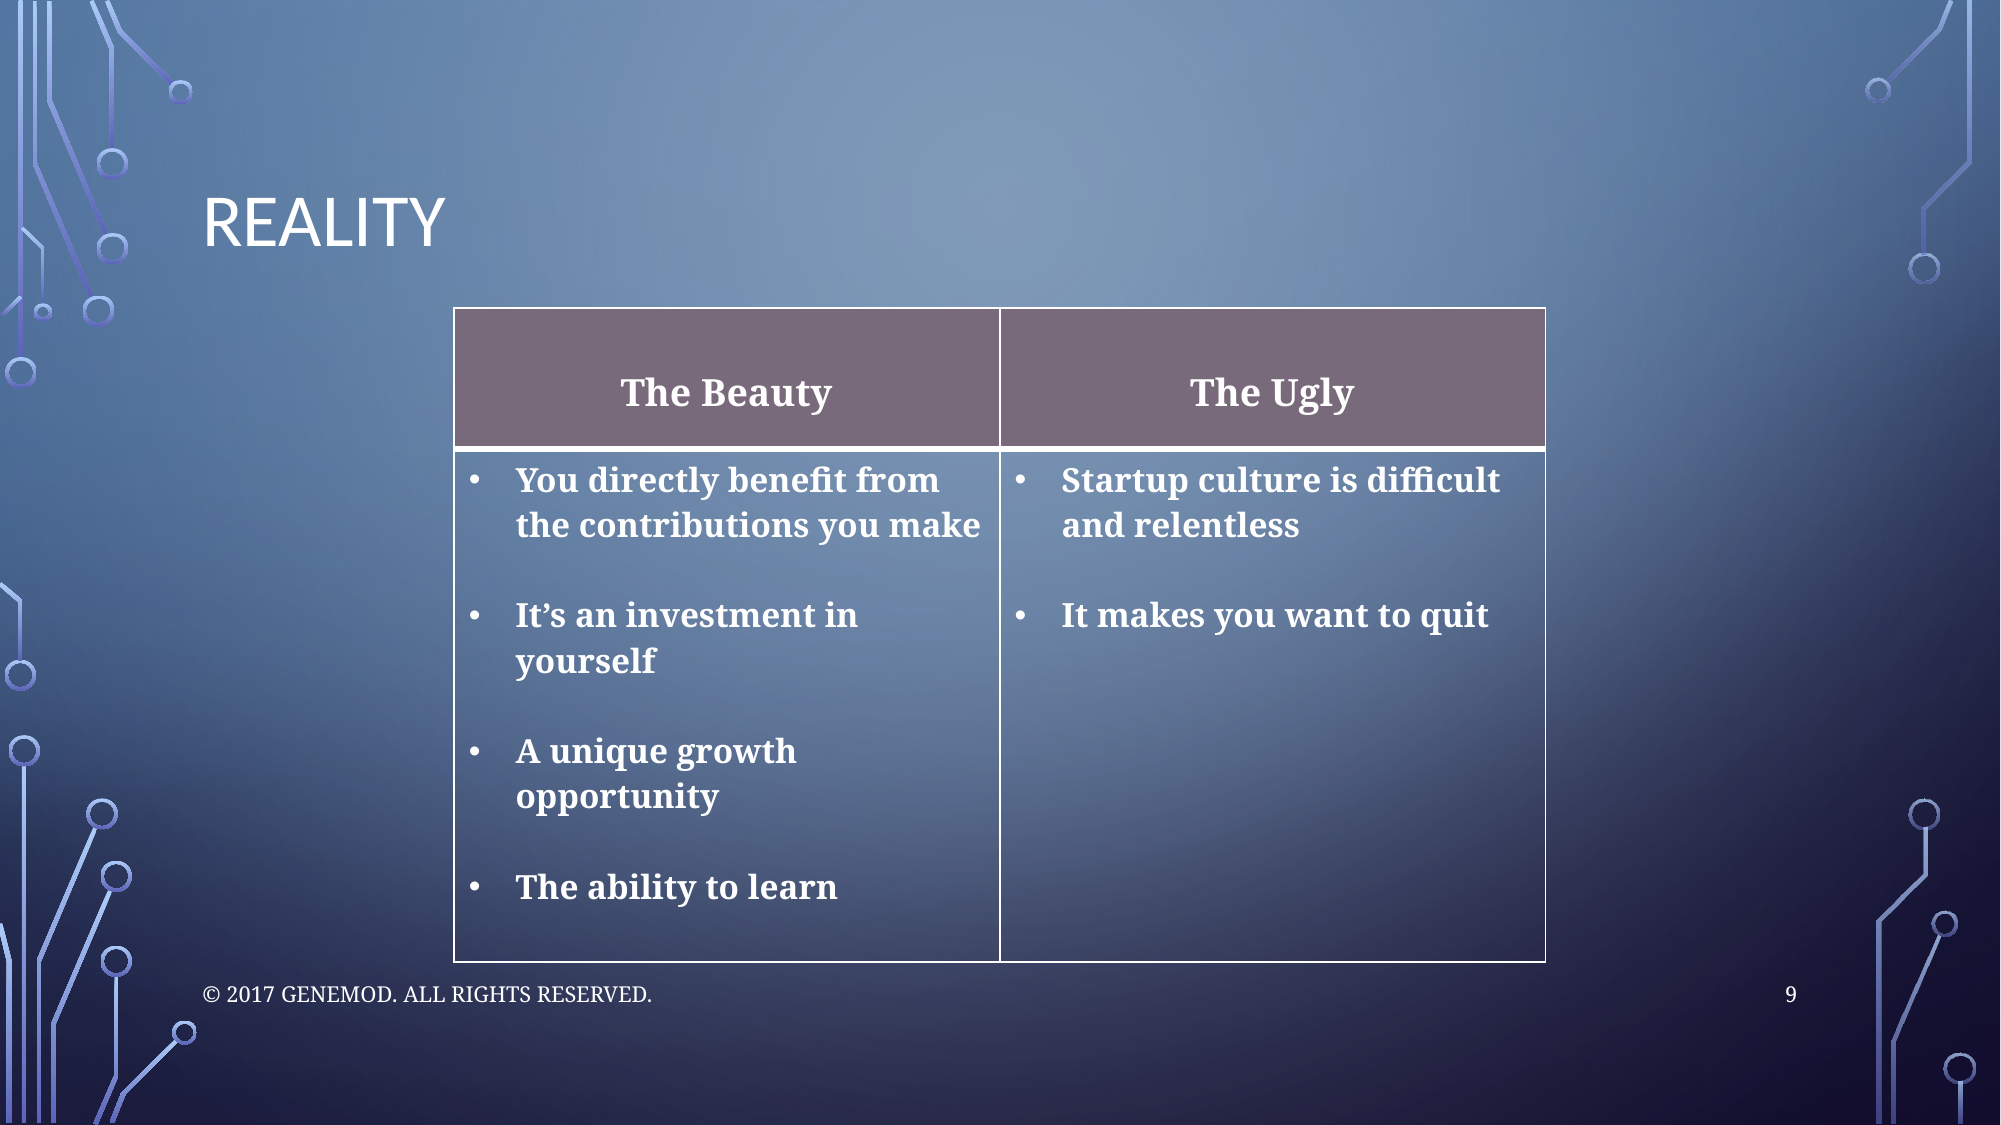

# Reality
| The Beauty | The Ugly |
| --- | --- |
| You directly benefit from the contributions you make It’s an investment in yourself A unique growth opportunity The ability to learn | Startup culture is difficult and relentless It makes you want to quit |
9
© 2017 GENEMOD. All rights reserved.